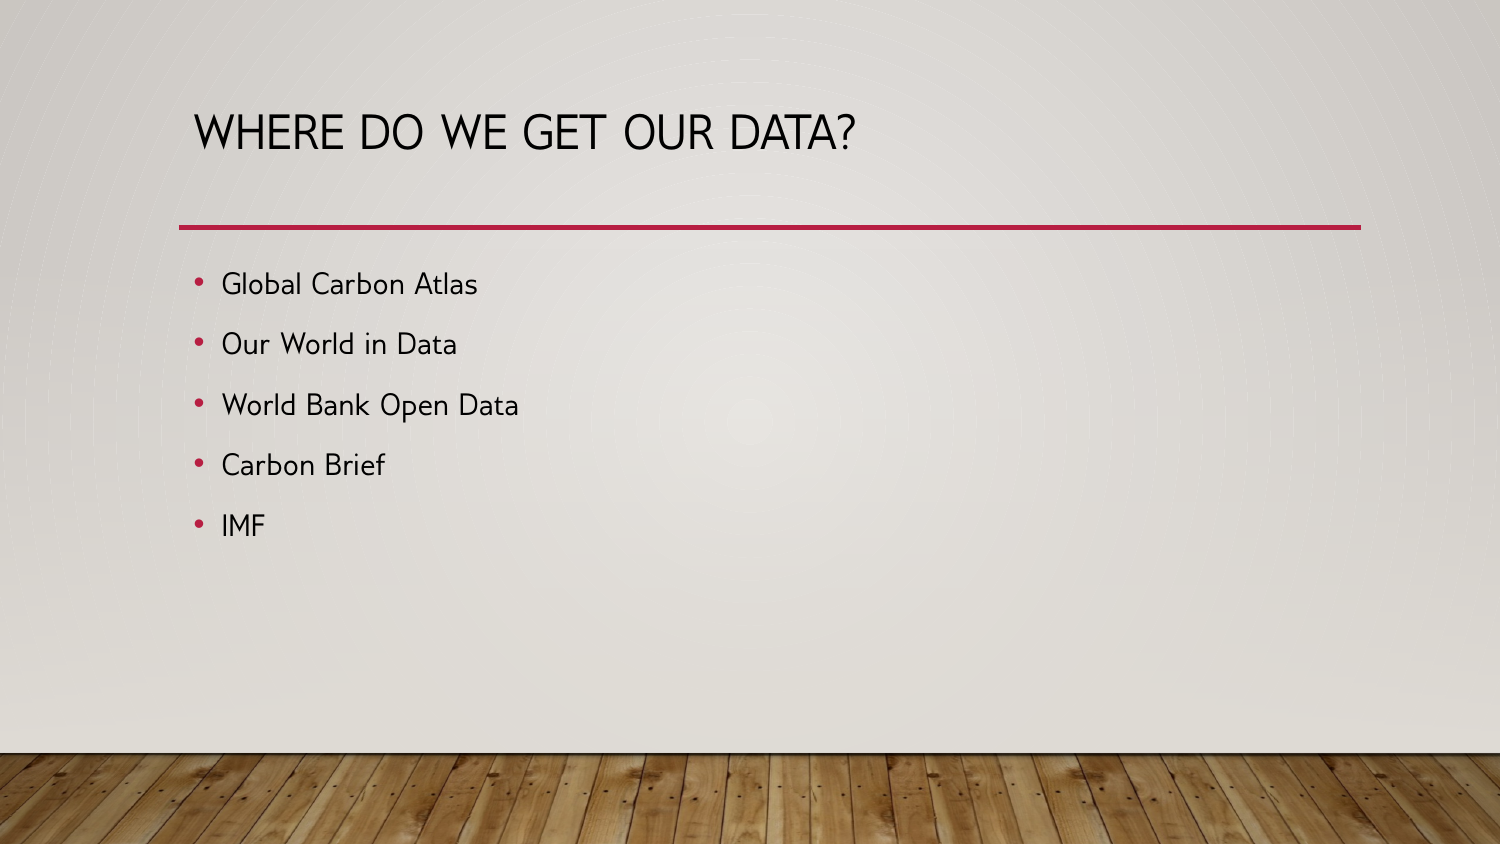

# Where do we get our data?
Global Carbon Atlas
Our World in Data
World Bank Open Data
Carbon Brief
IMF